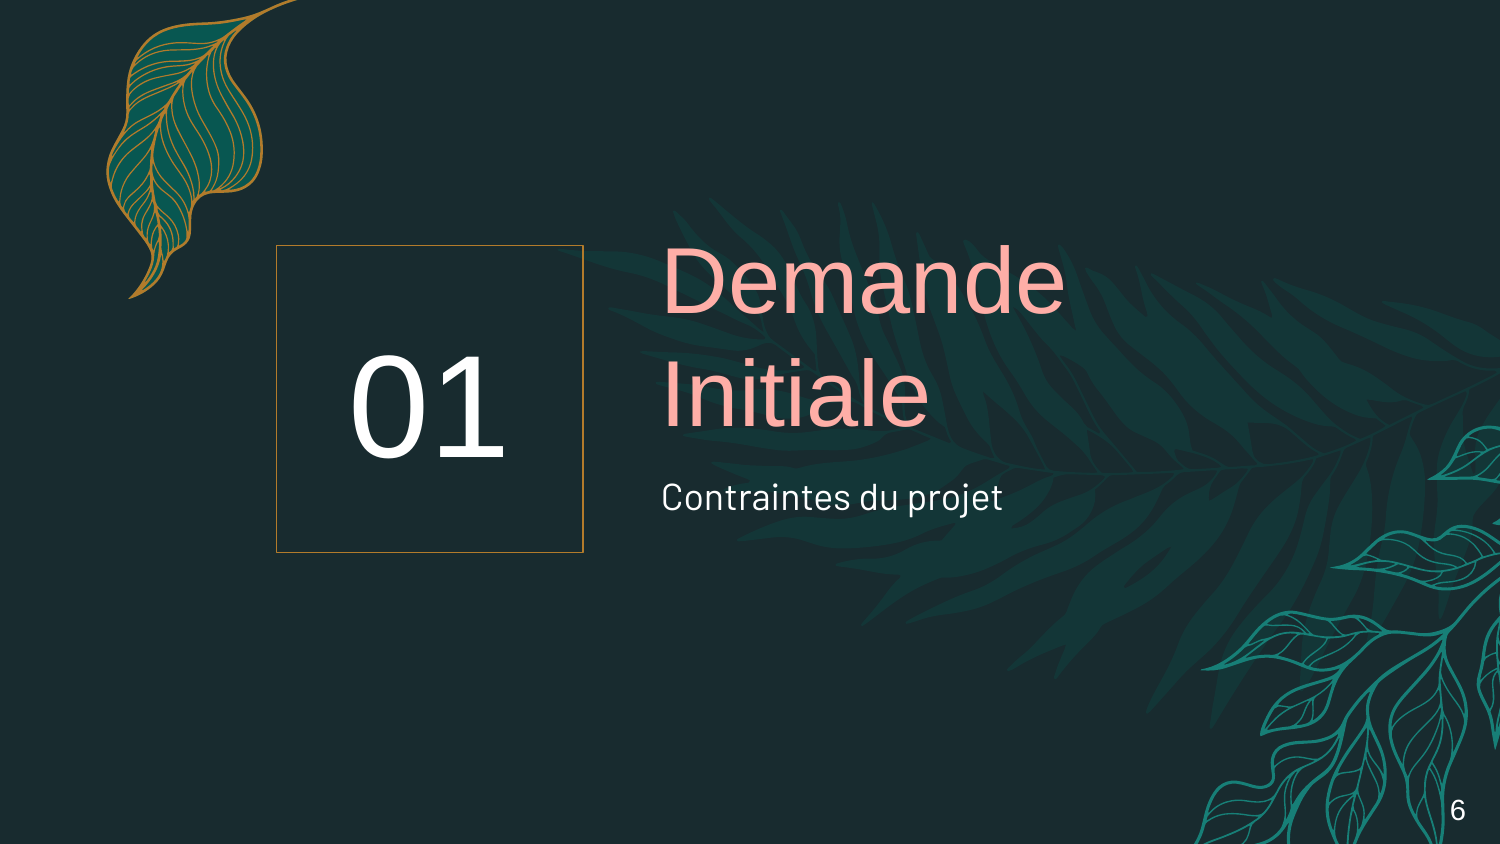

# Demande Initiale
01
Contraintes du projet
6